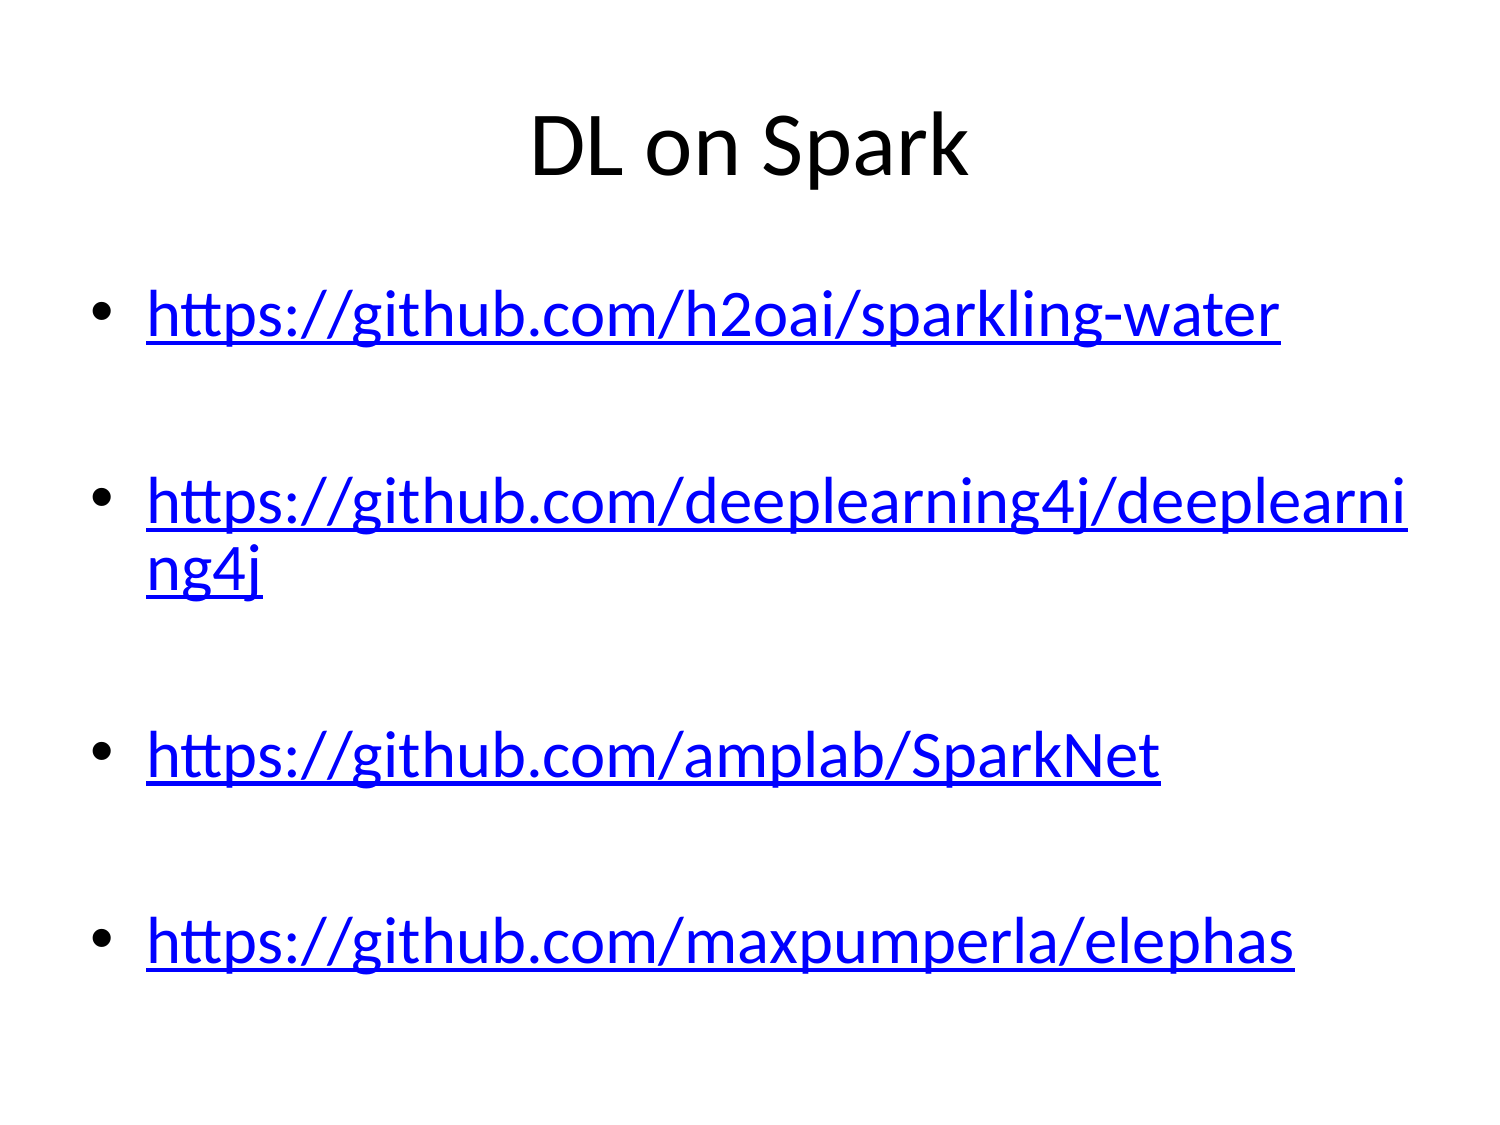

# DL on Spark
https://github.com/h2oai/sparkling-water

https://github.com/deeplearning4j/deeplearning4j

https://github.com/amplab/SparkNet

https://github.com/maxpumperla/elephas